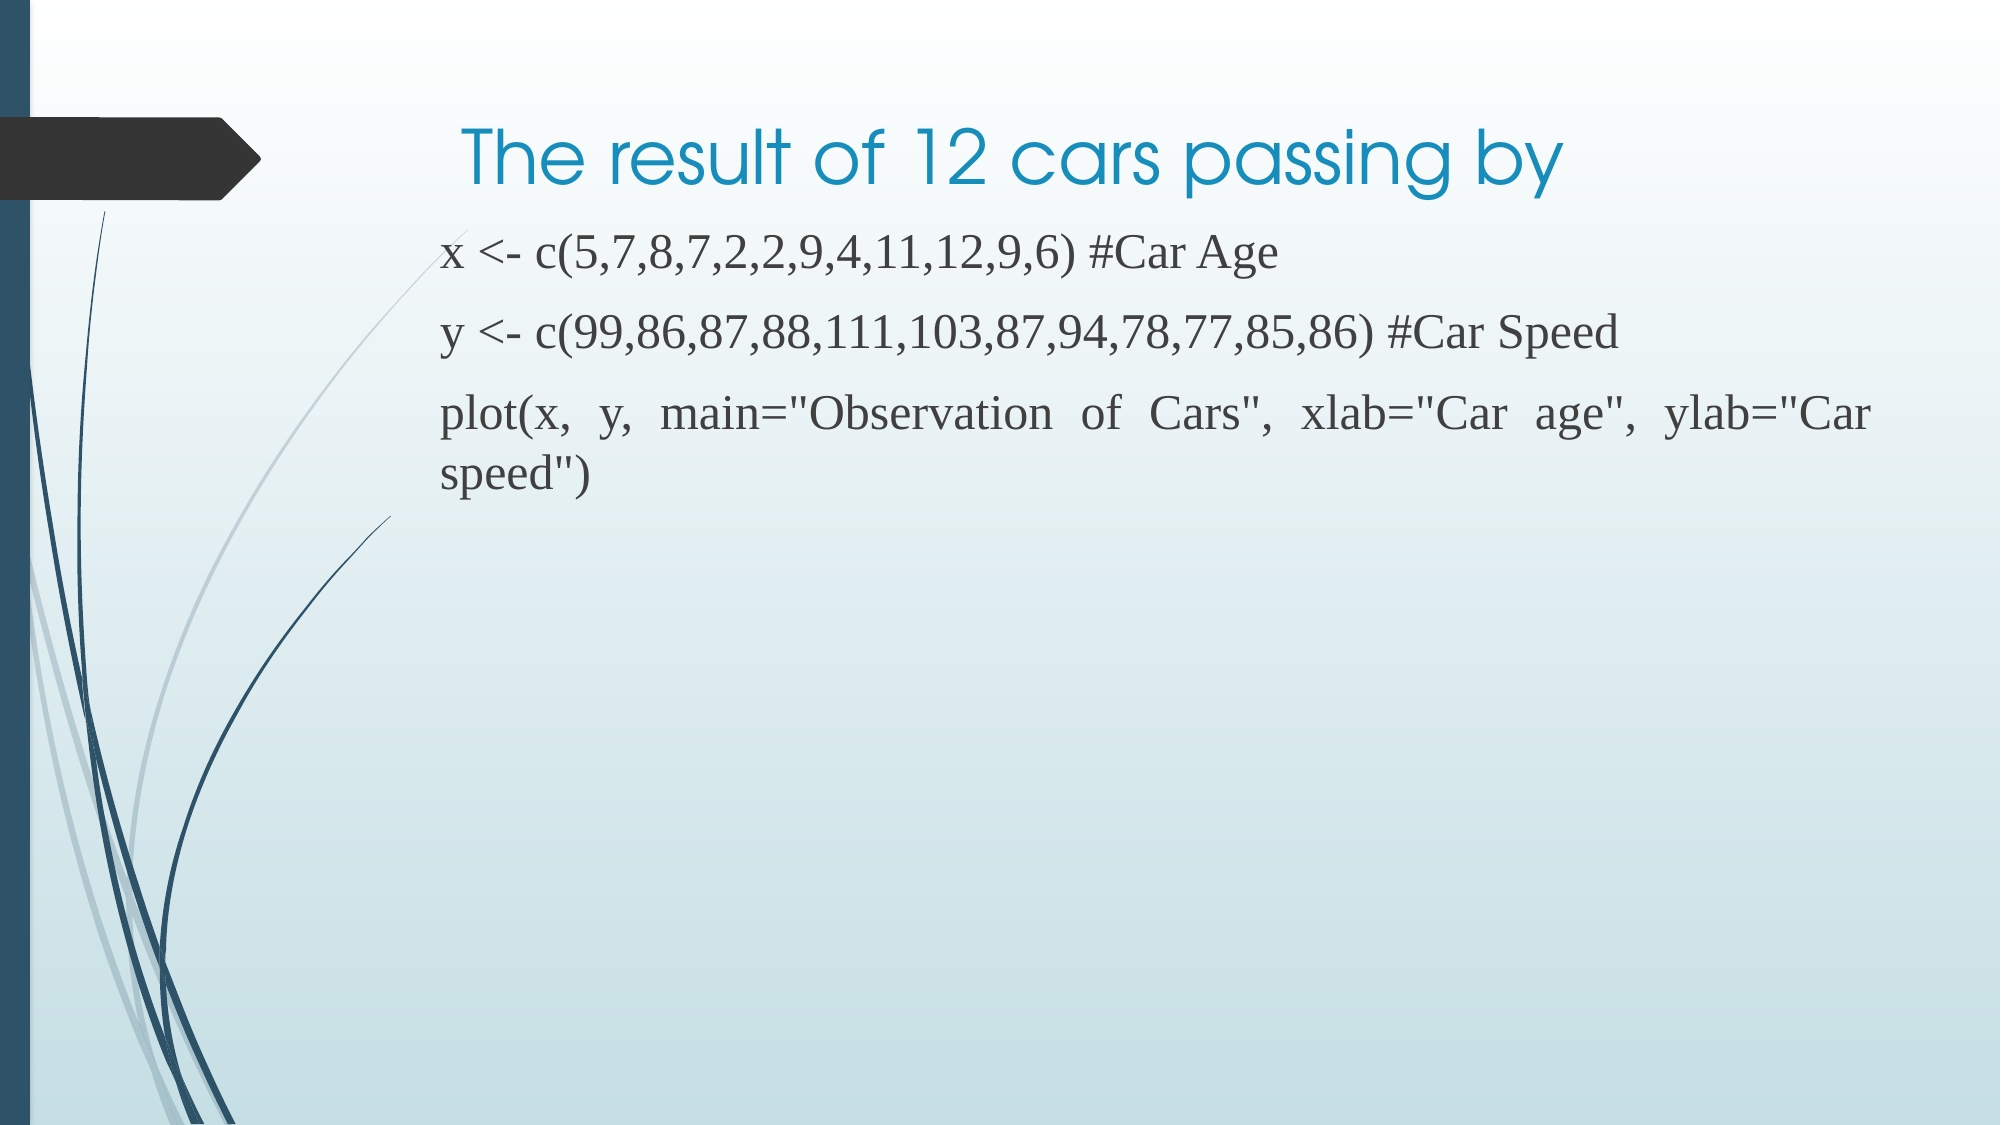

# The result of 12 cars passing by
x <- c(5,7,8,7,2,2,9,4,11,12,9,6) #Car Age
y <- c(99,86,87,88,111,103,87,94,78,77,85,86) #Car Speed
plot(x, y, main="Observation of Cars", xlab="Car age", ylab="Car speed")